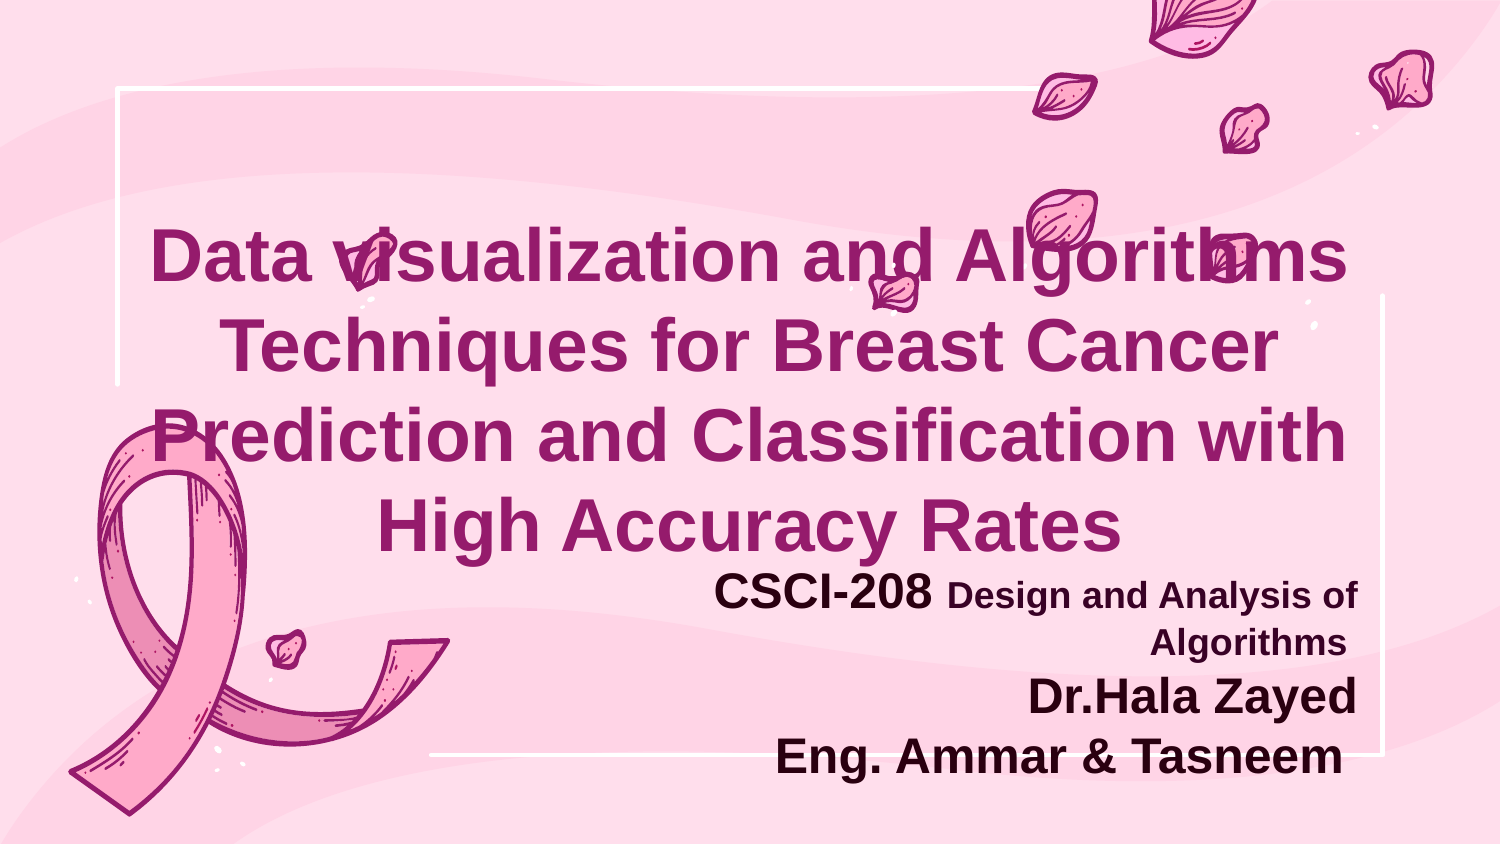

# Data visualization and Algorithms Techniques for Breast Cancer Prediction and Classification with High Accuracy Rates

CSCI-208 Design and Analysis of Algorithms
Dr.Hala Zayed
Eng. Ammar & Tasneem